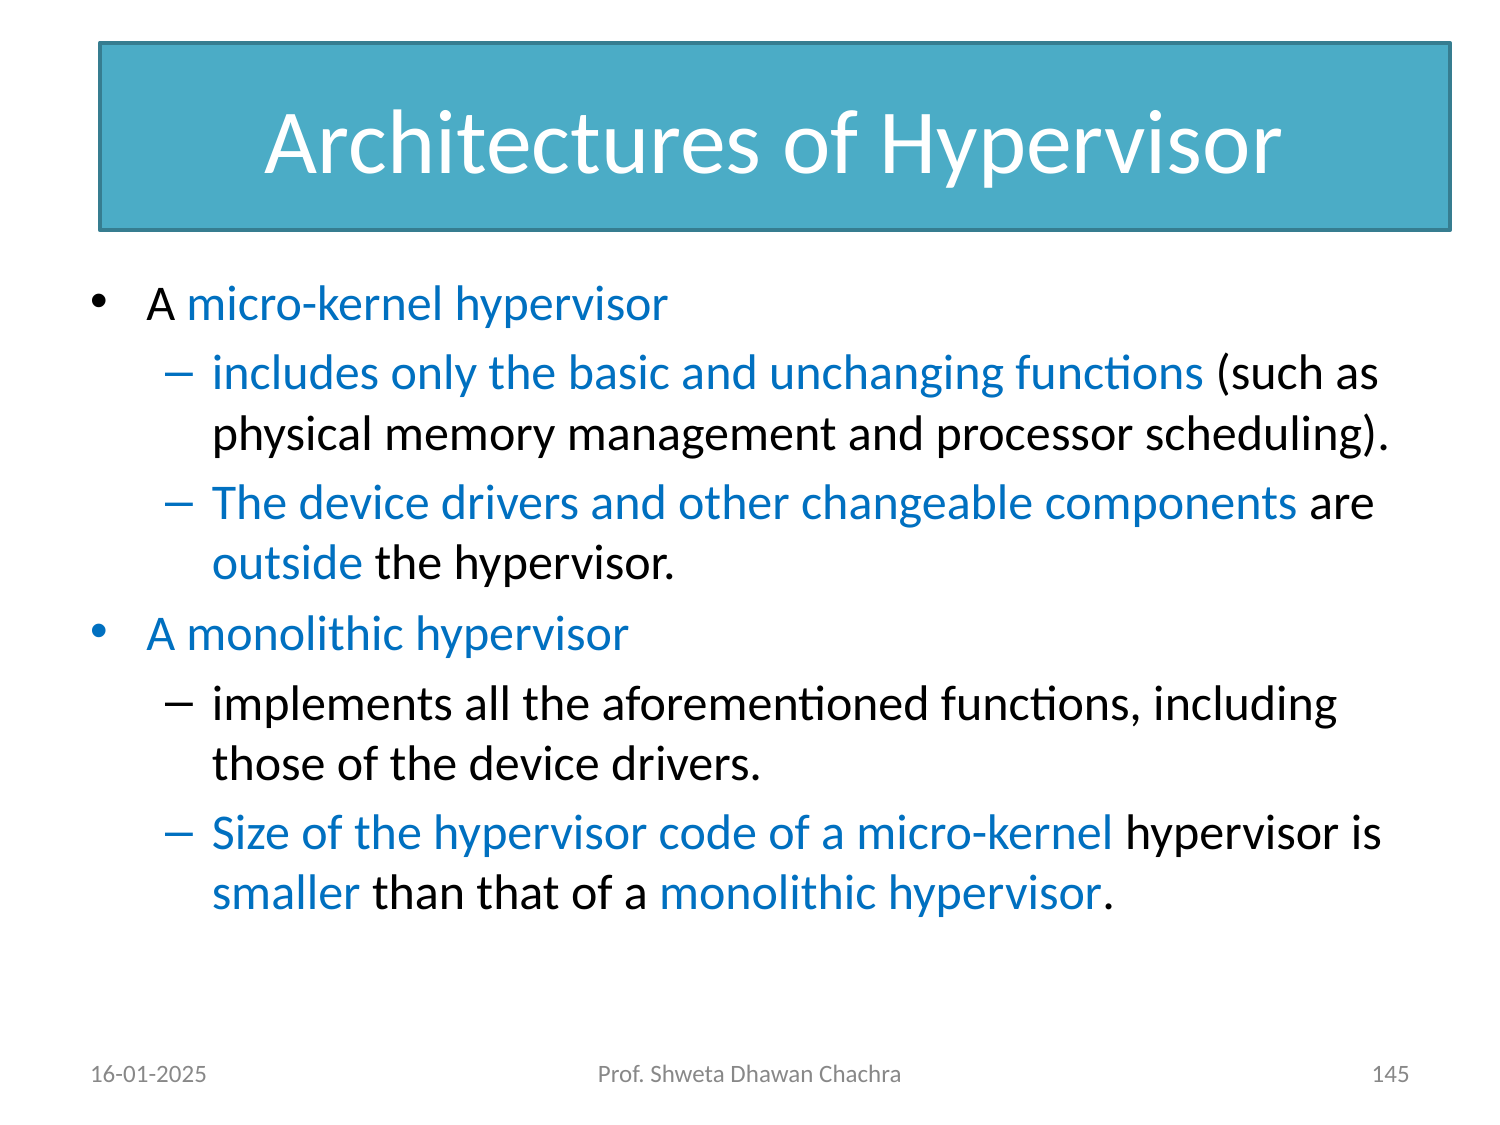

Architectures of Hypervisor
A micro-kernel hypervisor
includes only the basic and unchanging functions (such as physical memory management and processor scheduling).
The device drivers and other changeable components are outside the hypervisor.
A monolithic hypervisor
implements all the aforementioned functions, including those of the device drivers.
Size of the hypervisor code of a micro-kernel hypervisor is smaller than that of a monolithic hypervisor.
16-01-2025
Prof. Shweta Dhawan Chachra
145